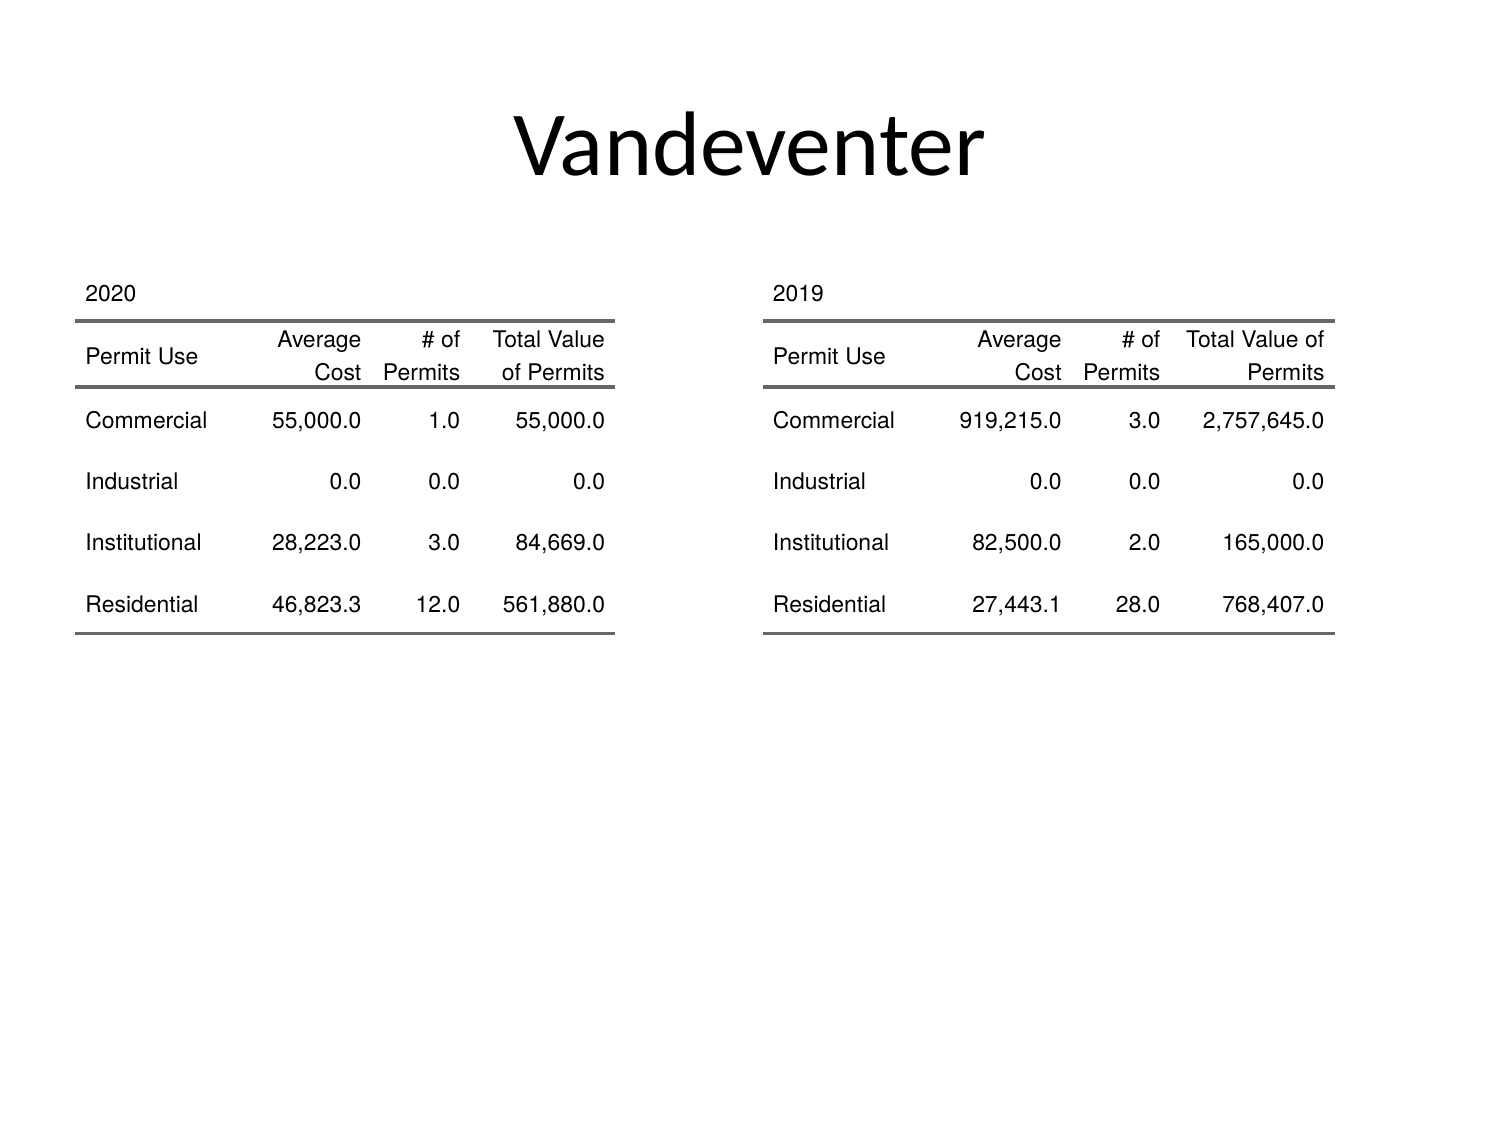

# Vandeventer
| 2020 | 2020 | 2020 | 2020 |
| --- | --- | --- | --- |
| Permit Use | Average Cost | # of Permits | Total Value of Permits |
| Commercial | 55,000.0 | 1.0 | 55,000.0 |
| Industrial | 0.0 | 0.0 | 0.0 |
| Institutional | 28,223.0 | 3.0 | 84,669.0 |
| Residential | 46,823.3 | 12.0 | 561,880.0 |
| 2019 | 2019 | 2019 | 2019 |
| --- | --- | --- | --- |
| Permit Use | Average Cost | # of Permits | Total Value of Permits |
| Commercial | 919,215.0 | 3.0 | 2,757,645.0 |
| Industrial | 0.0 | 0.0 | 0.0 |
| Institutional | 82,500.0 | 2.0 | 165,000.0 |
| Residential | 27,443.1 | 28.0 | 768,407.0 |